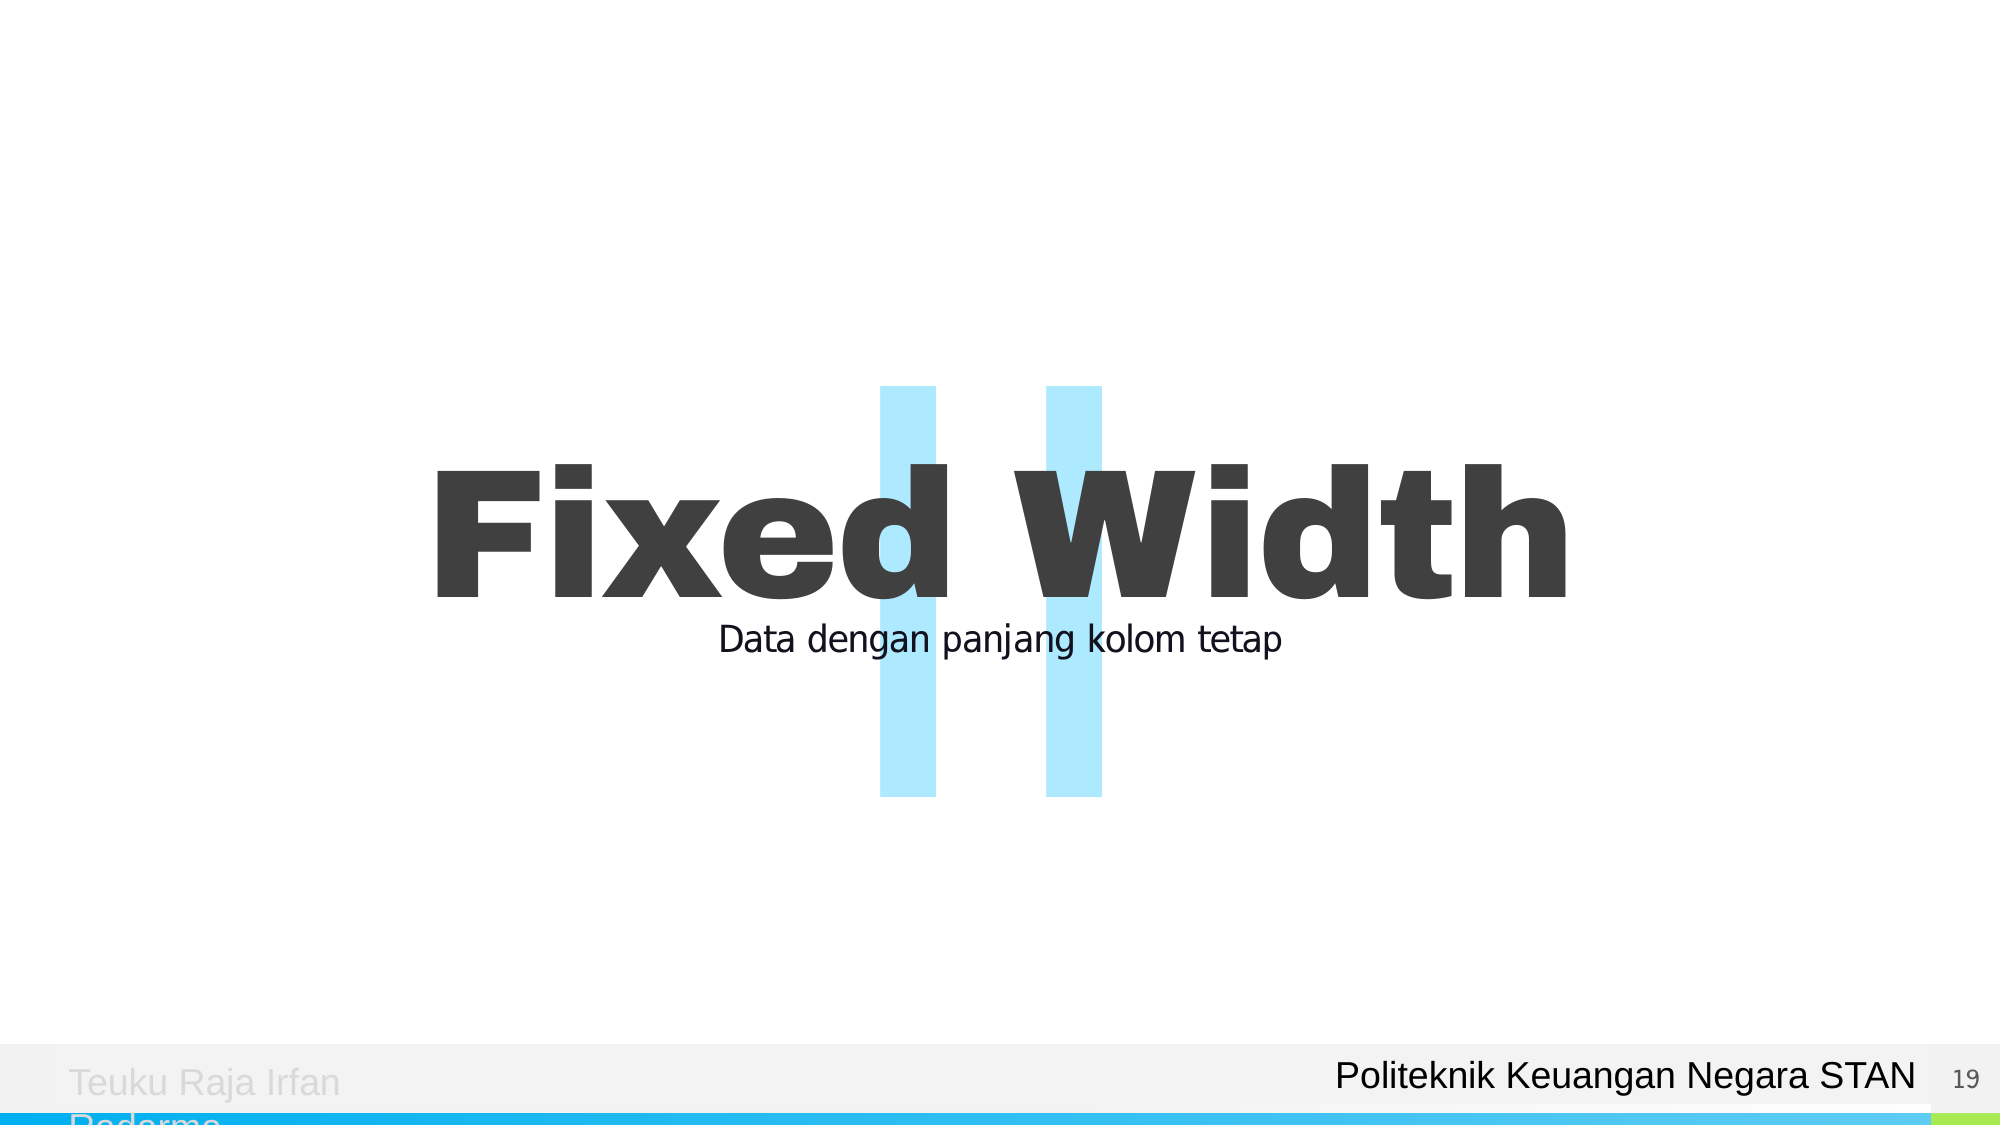

II
# Fixed Width
Data dengan panjang kolom tetap
Politeknik Keuangan Negara STAN
19
Teuku Raja Irfan Radarma